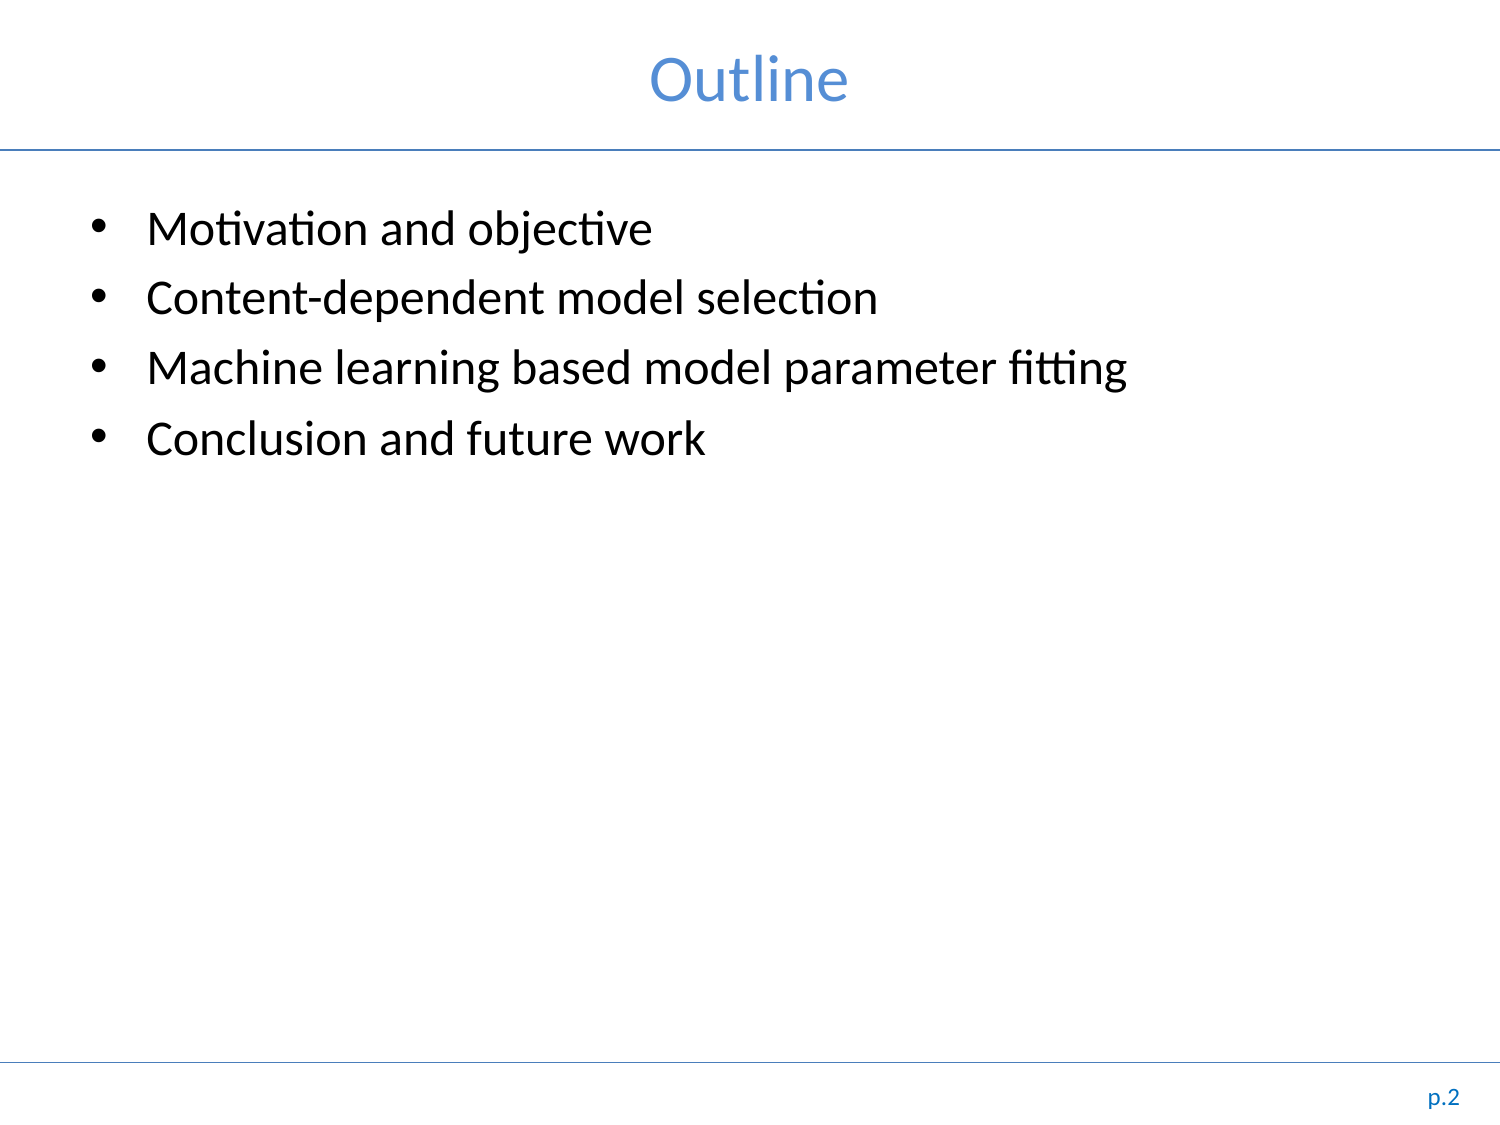

# Outline
Motivation and objective
Content-dependent model selection
Machine learning based model parameter fitting
Conclusion and future work

p.2